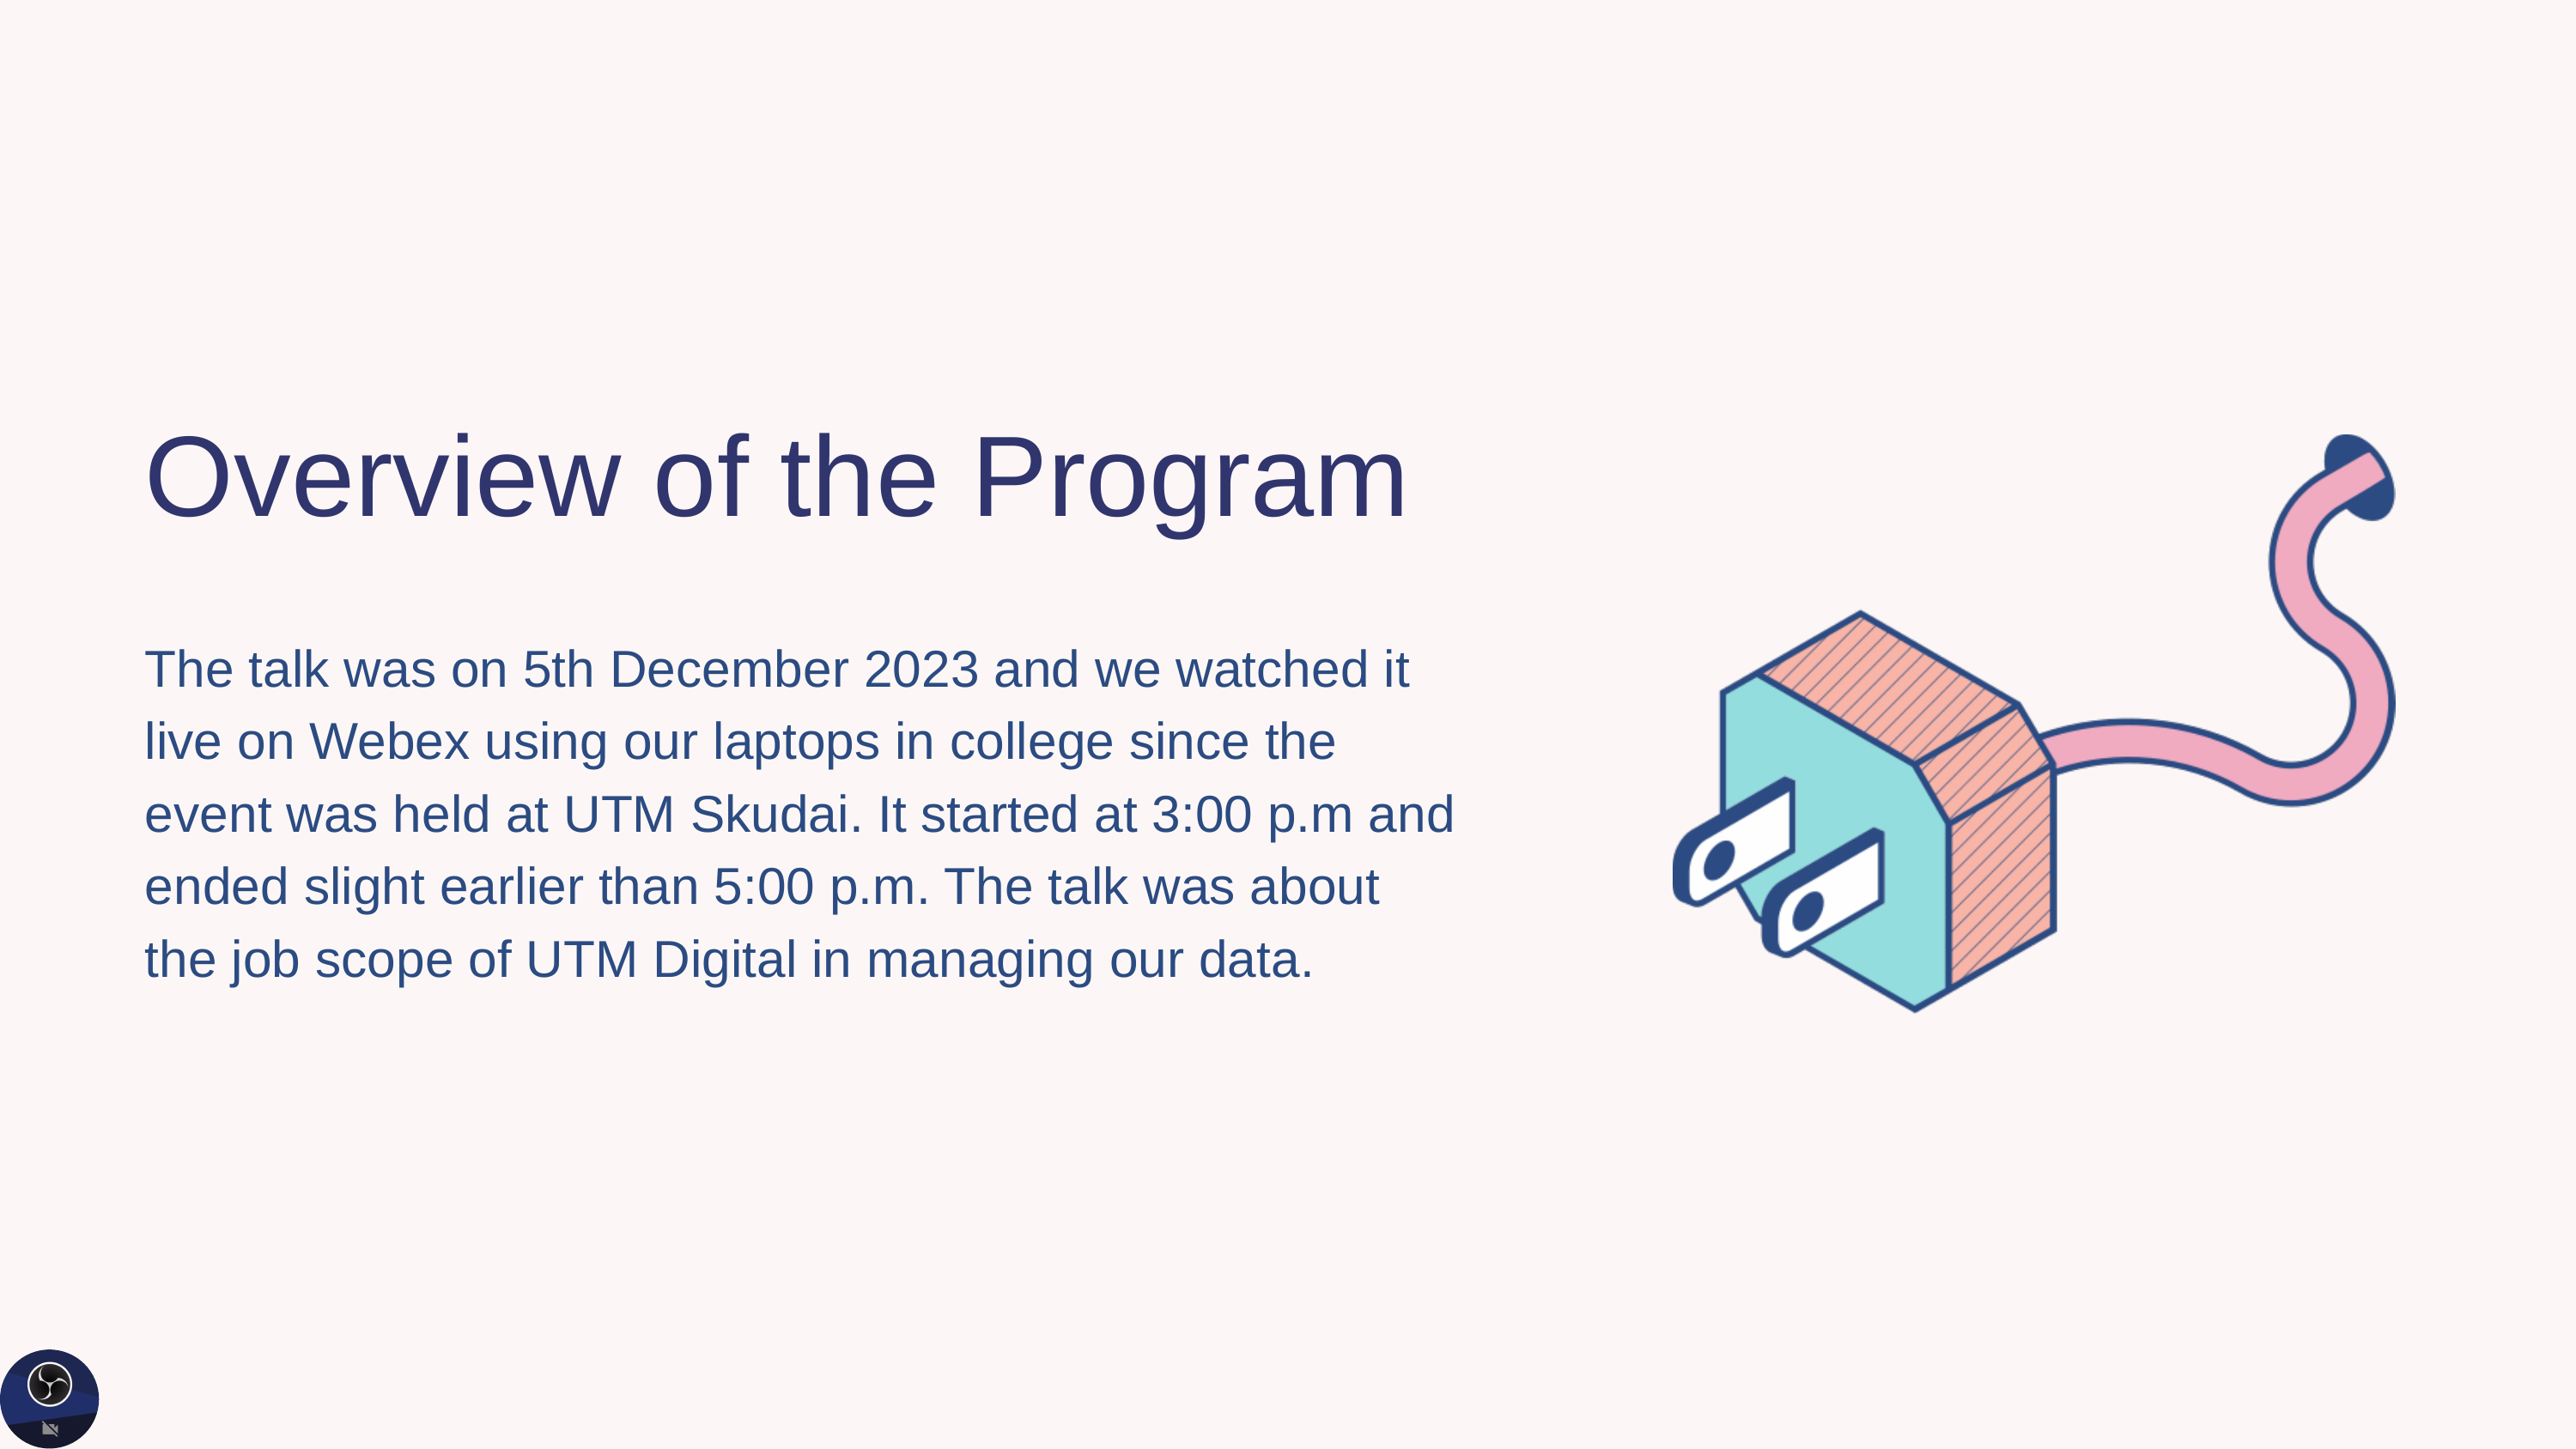

Overview of the Program
The talk was on 5th December 2023 and we watched it live on Webex using our laptops in college since the event was held at UTM Skudai. It started at 3:00 p.m and ended slight earlier than 5:00 p.m. The talk was about the job scope of UTM Digital in managing our data.